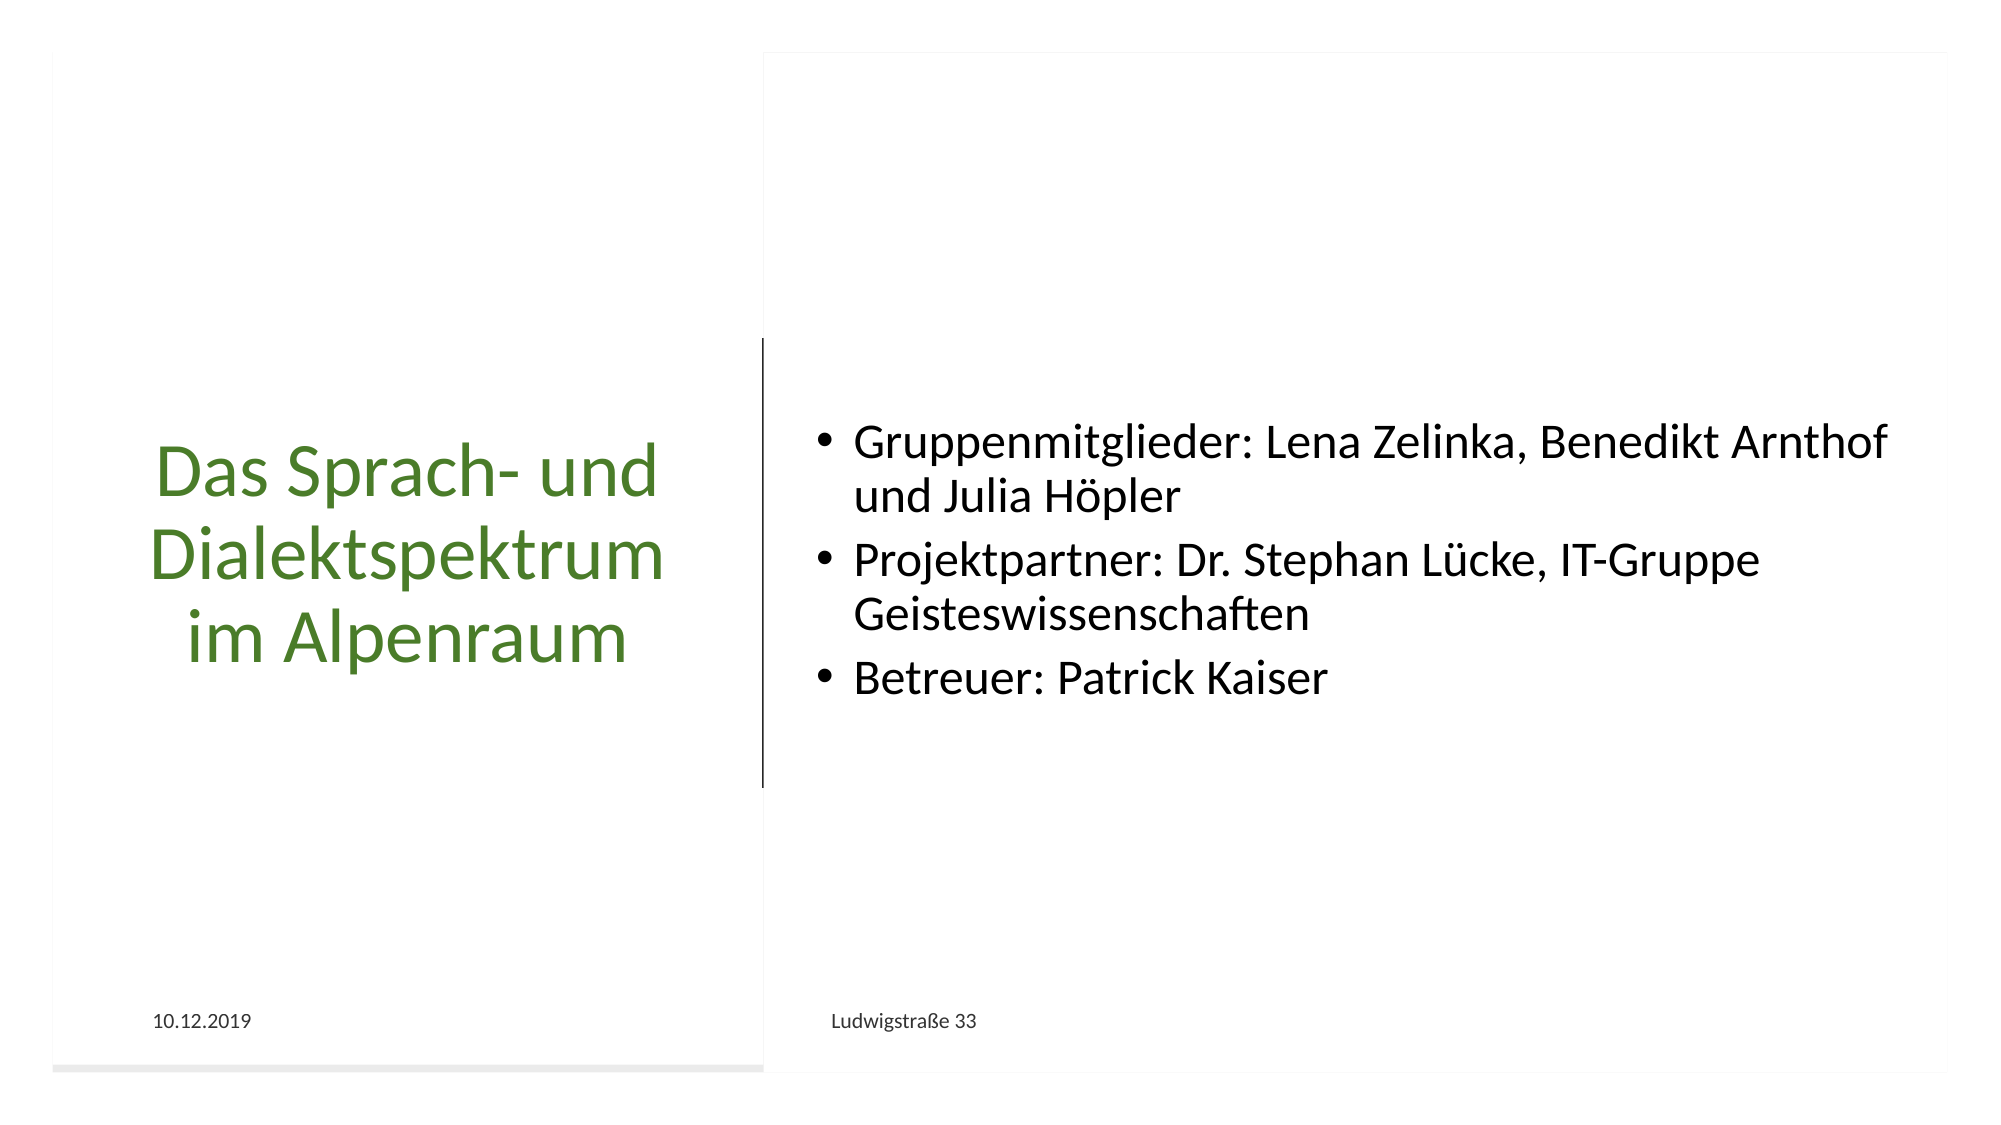

# Das Sprach- und Dialektspektrum im Alpenraum

Gruppenmitglieder: Lena Zelinka, Benedikt Arnthof und Julia Höpler
Projektpartner: Dr. Stephan Lücke, IT-Gruppe               Geisteswissenschaften
Betreuer: Patrick Kaiser

10.12.2019
Ludwigstraße 33